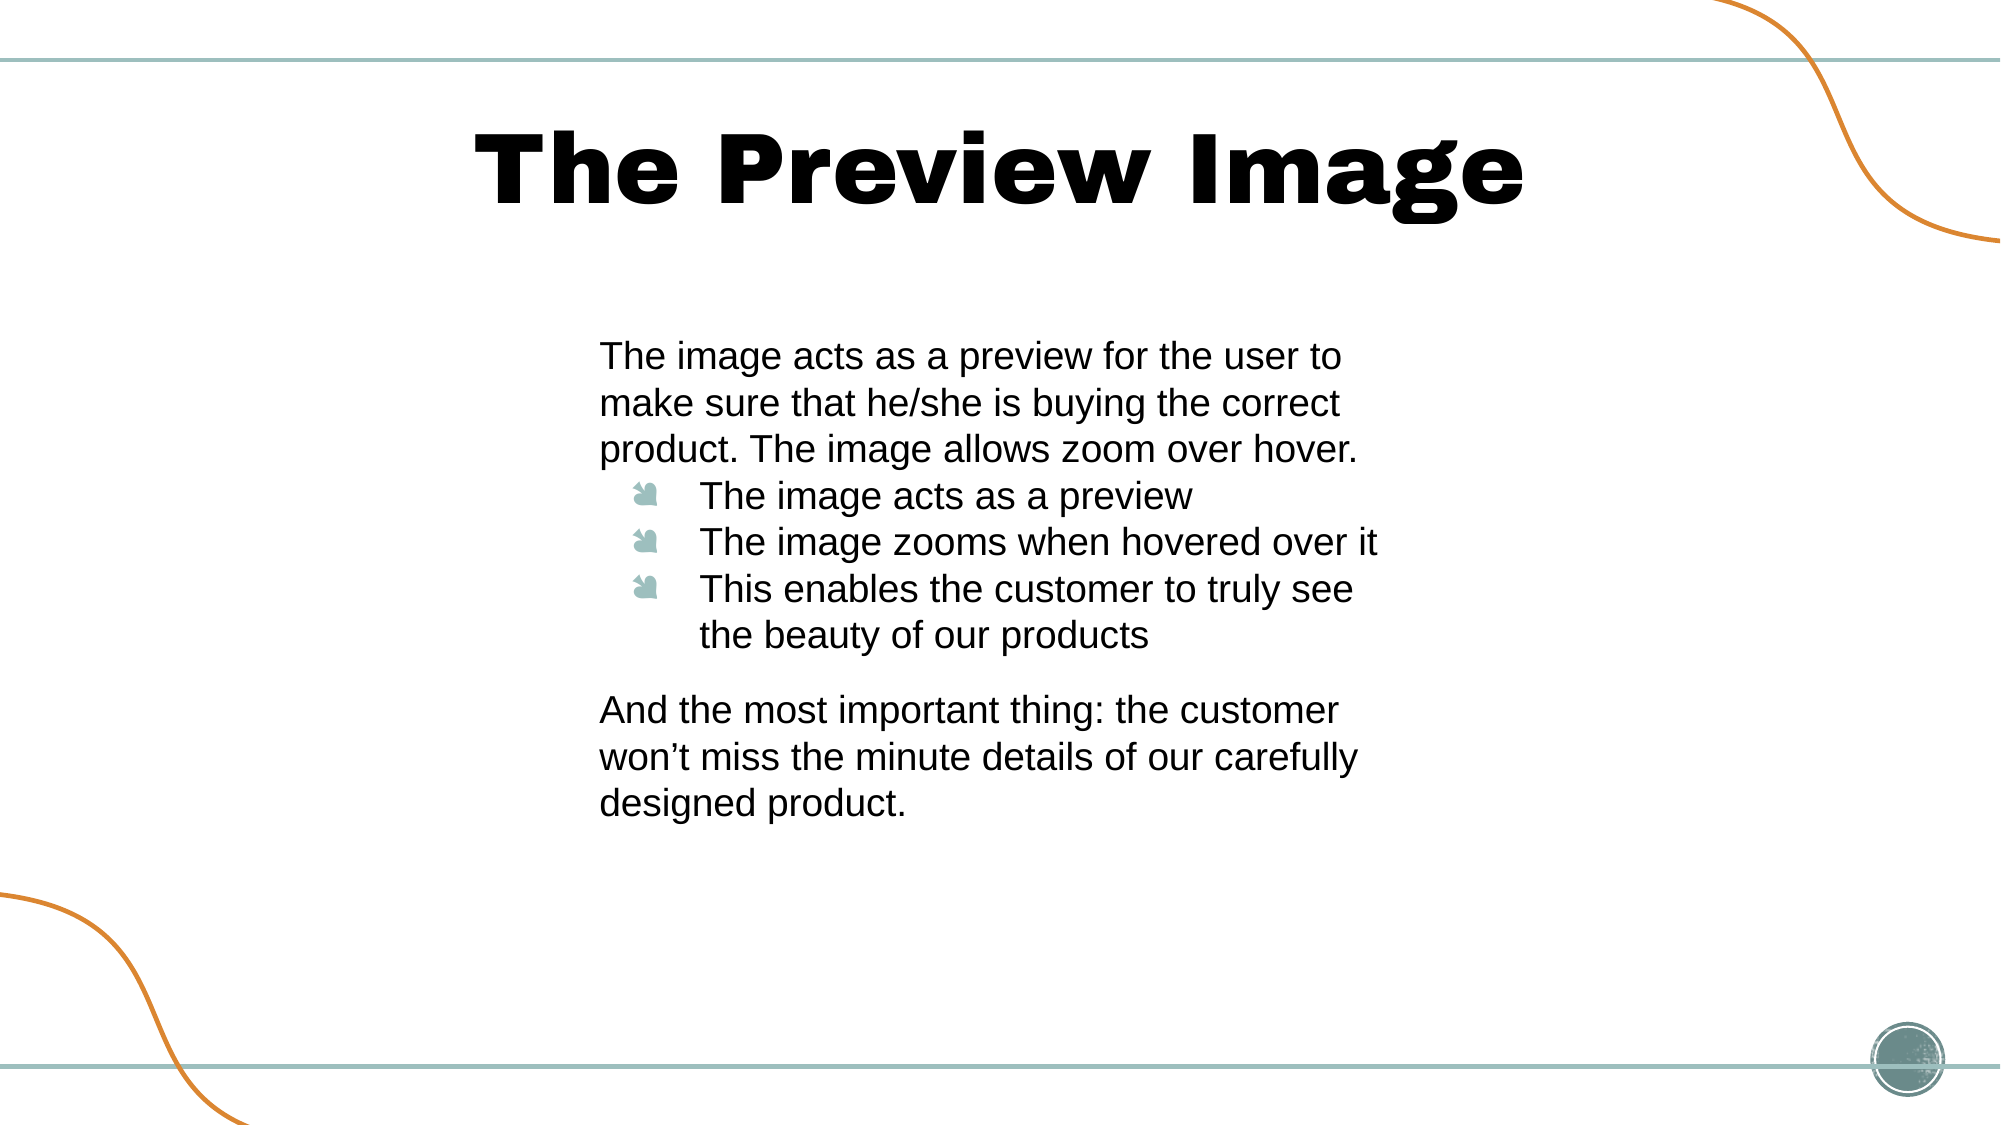

# The Preview Image
The image acts as a preview for the user to make sure that he/she is buying the correct product. The image allows zoom over hover.
The image acts as a preview
The image zooms when hovered over it
This enables the customer to truly see the beauty of our products
And the most important thing: the customer won’t miss the minute details of our carefully designed product.